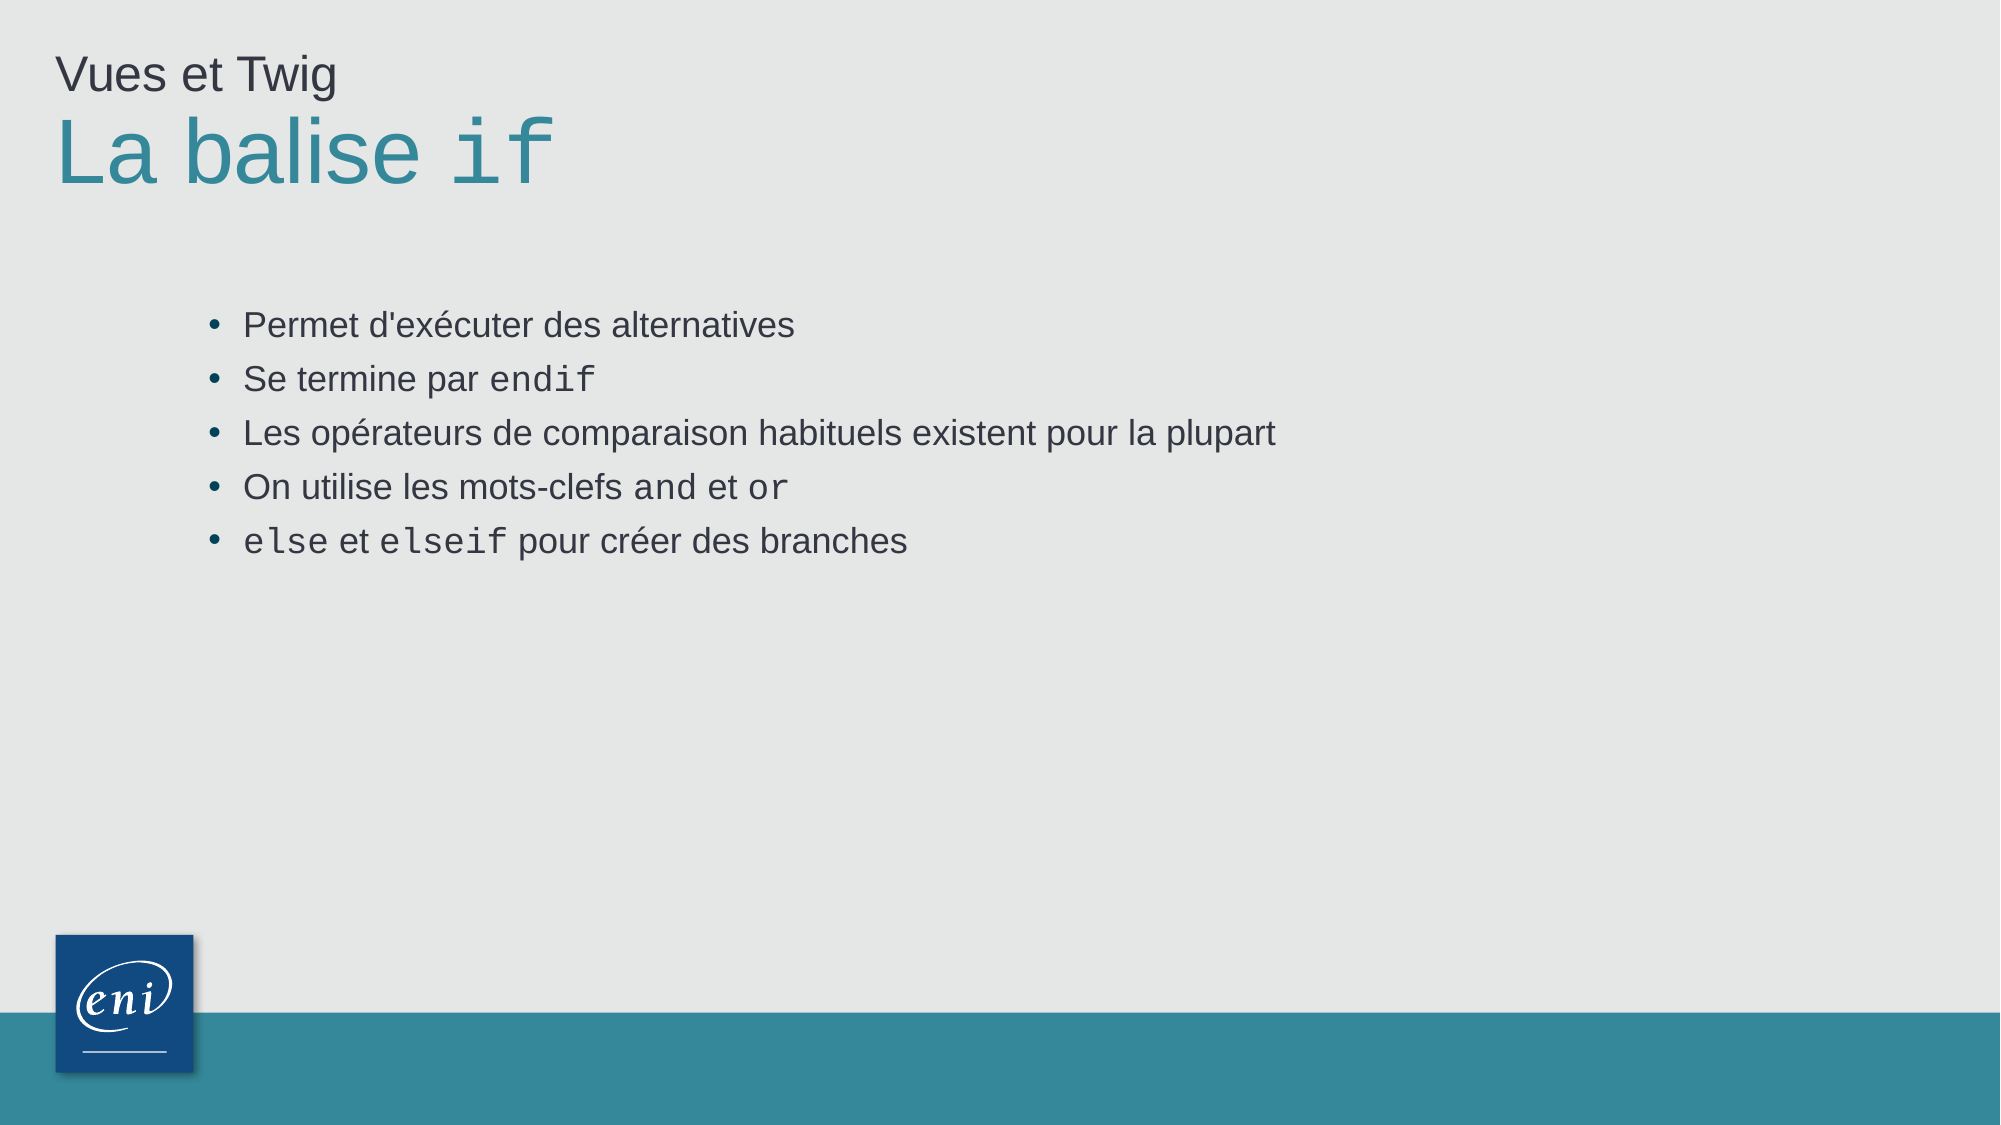

Vues et Twig
# La balise if
Permet d'exécuter des alternatives
Se termine par endif
Les opérateurs de comparaison habituels existent pour la plupart
On utilise les mots-clefs and et or
else et elseif pour créer des branches